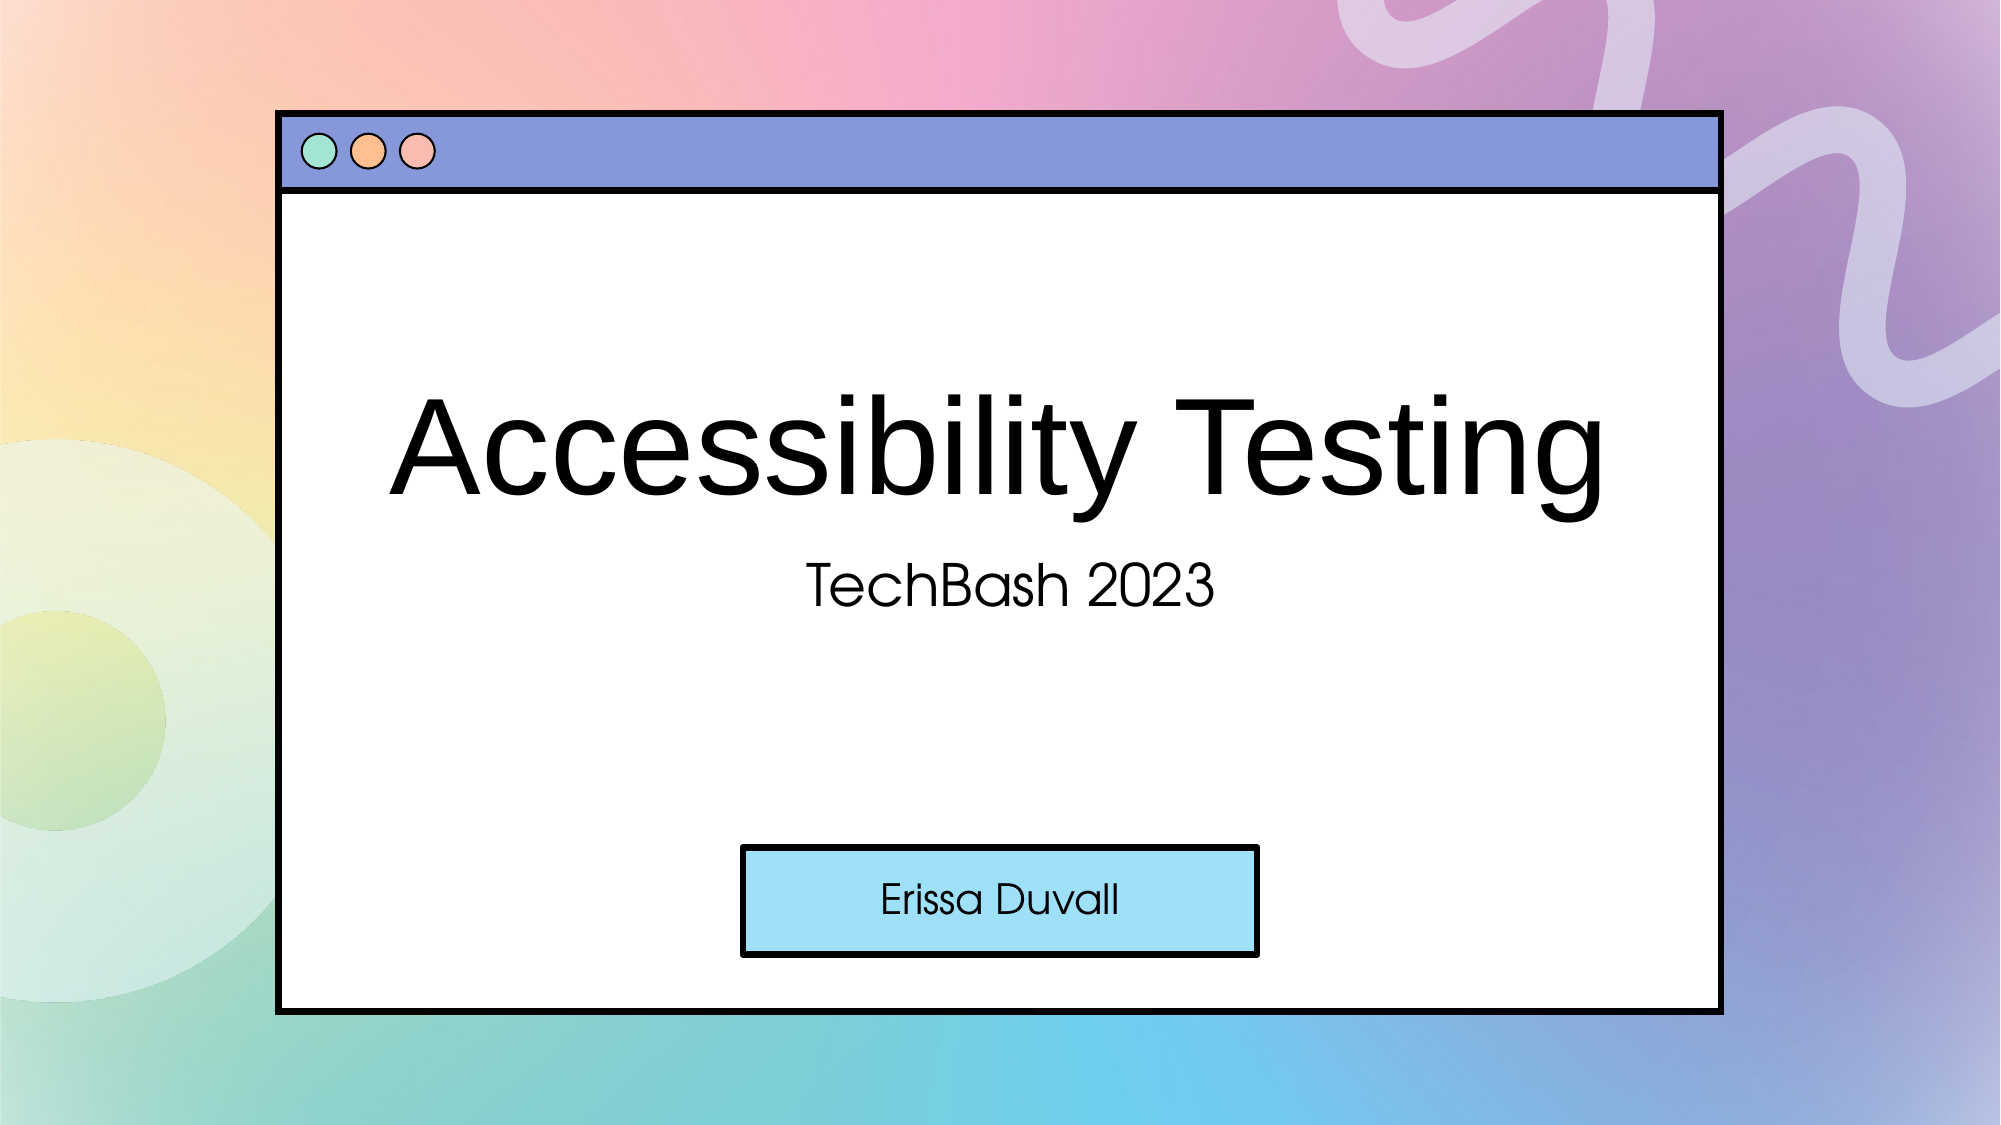

# Accessibility Testing
TechBash 2023
Erissa Duvall